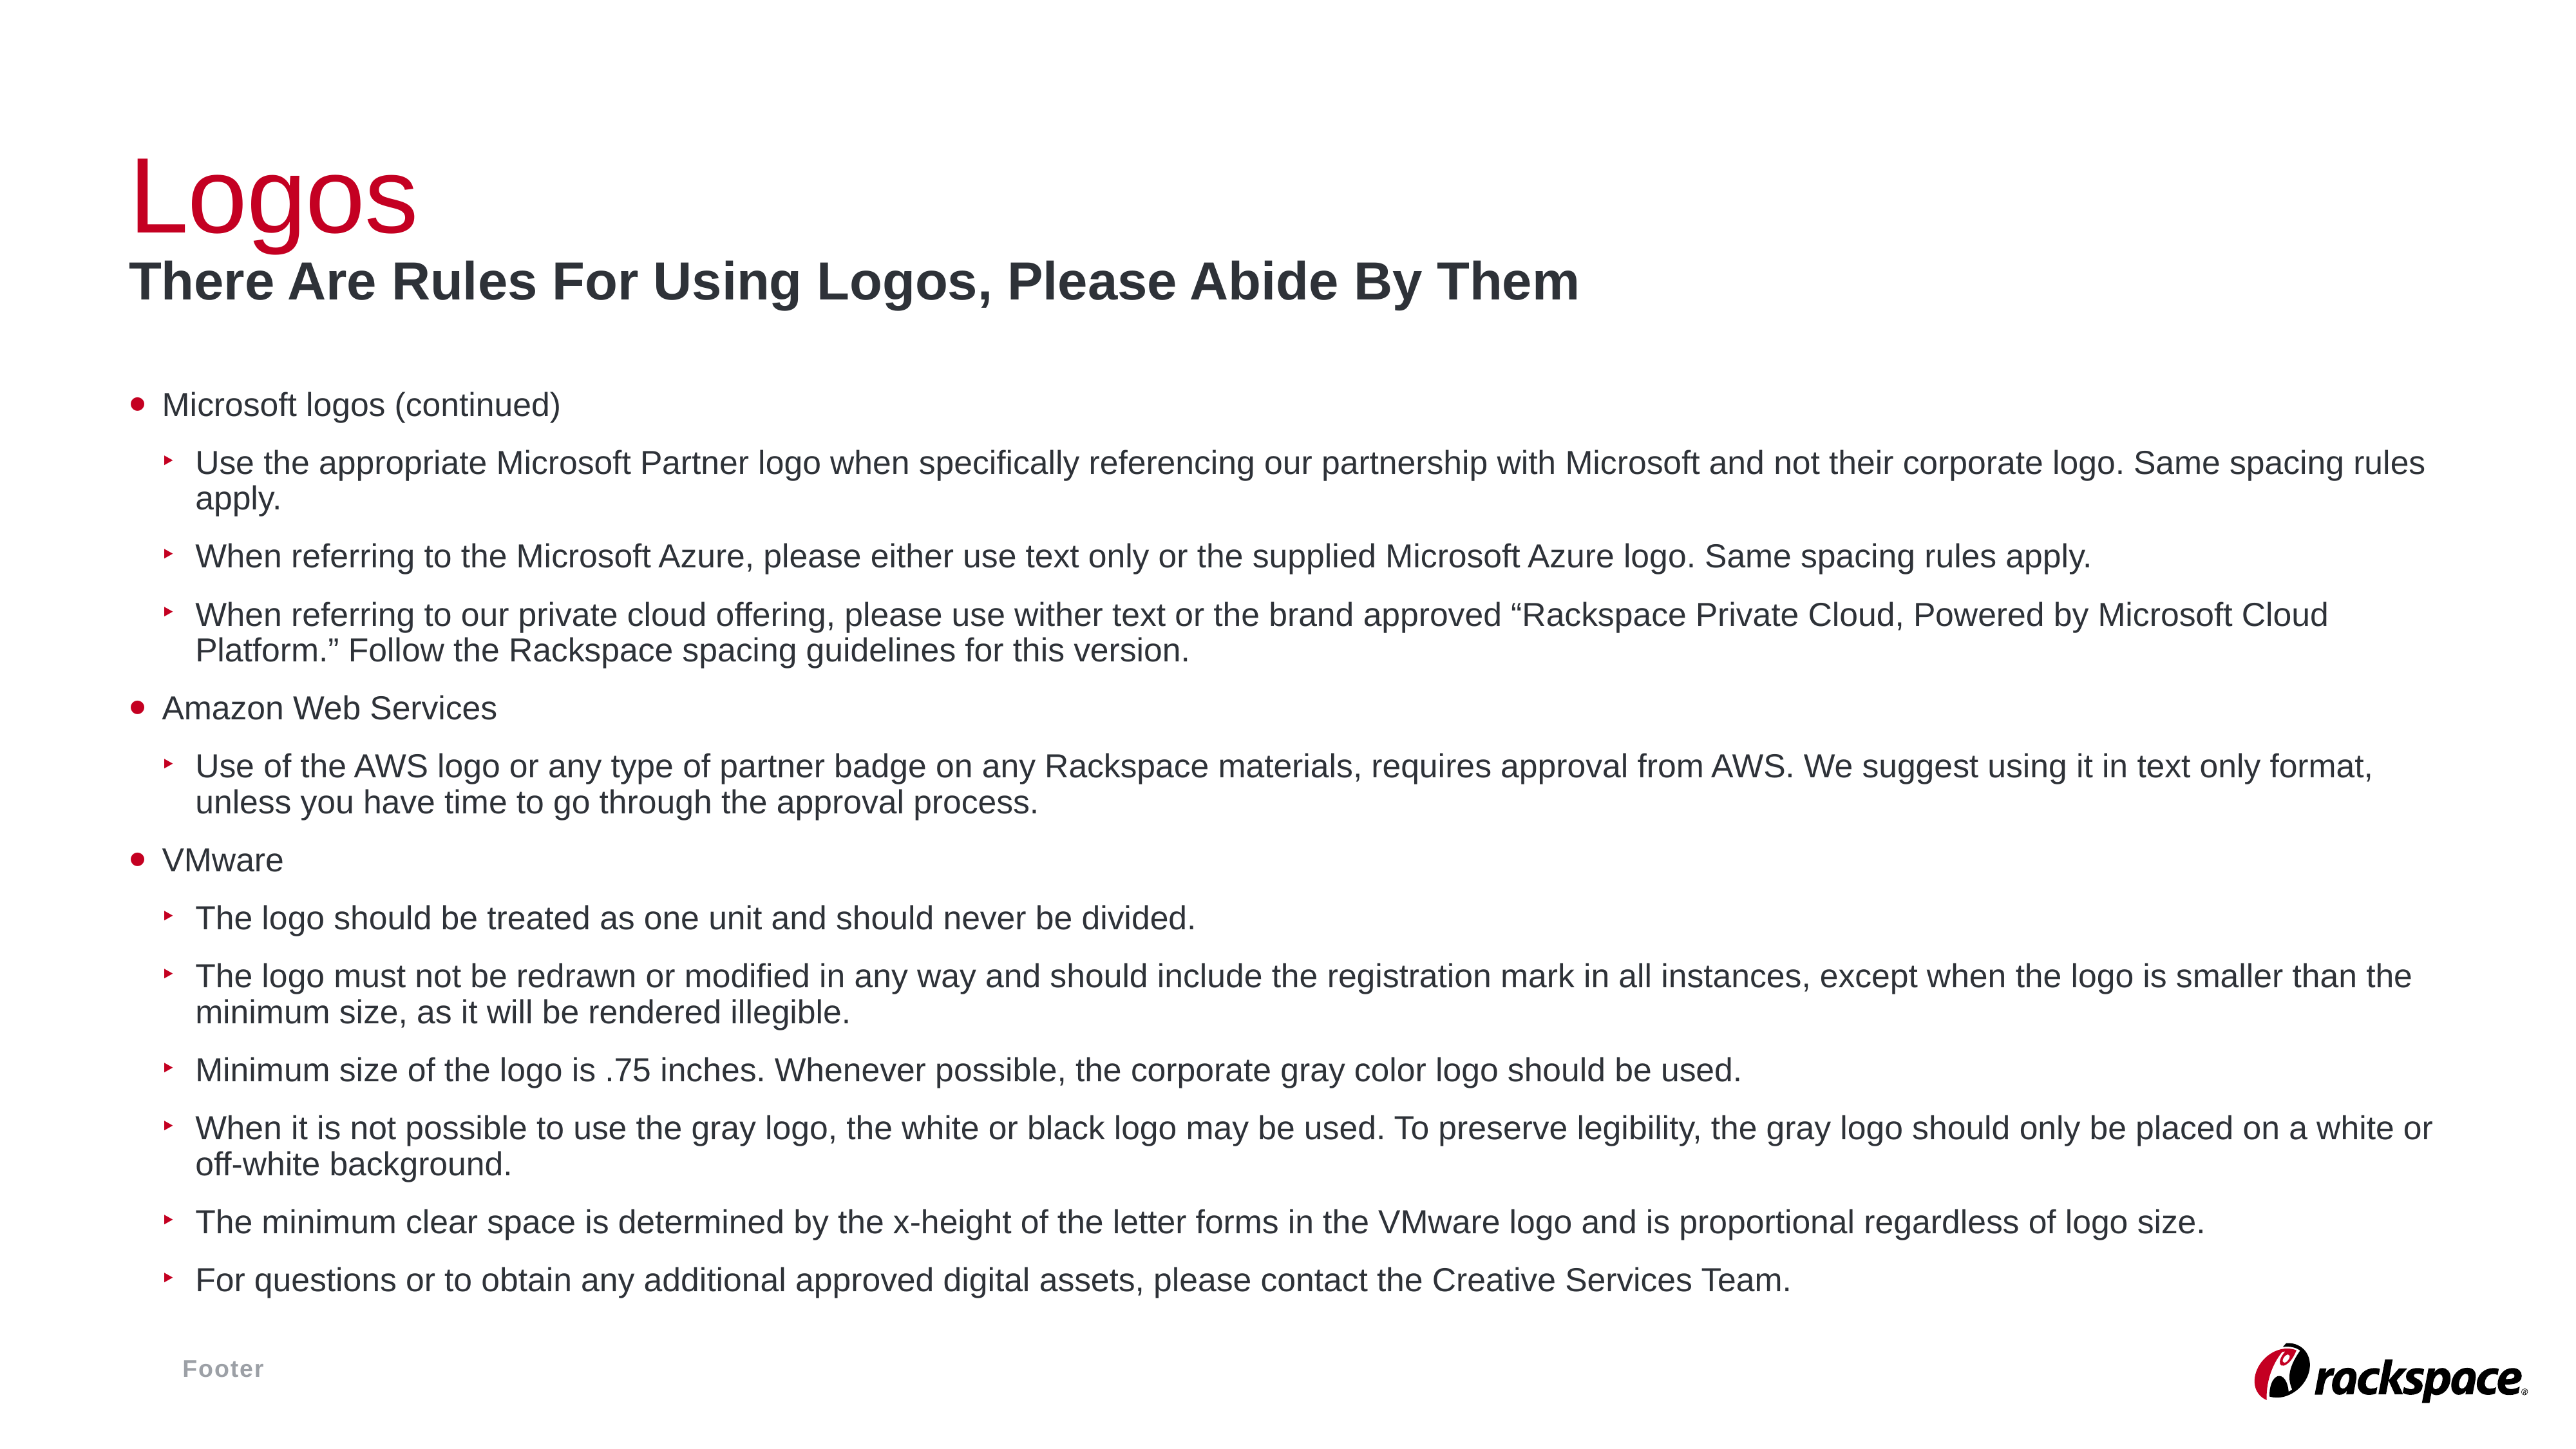

# Logos
There Are Rules For Using Logos, Please Abide By Them
Microsoft logos (continued)
Use the appropriate Microsoft Partner logo when specifically referencing our partnership with Microsoft and not their corporate logo. Same spacing rules apply.
When referring to the Microsoft Azure, please either use text only or the supplied Microsoft Azure logo. Same spacing rules apply.
When referring to our private cloud offering, please use wither text or the brand approved “Rackspace Private Cloud, Powered by Microsoft Cloud Platform.” Follow the Rackspace spacing guidelines for this version.
Amazon Web Services
Use of the AWS logo or any type of partner badge on any Rackspace materials, requires approval from AWS. We suggest using it in text only format, unless you have time to go through the approval process.
VMware
The logo should be treated as one unit and should never be divided.
The logo must not be redrawn or modified in any way and should include the registration mark in all instances, except when the logo is smaller than the minimum size, as it will be rendered illegible.
Minimum size of the logo is .75 inches. Whenever possible, the corporate gray color logo should be used.
When it is not possible to use the gray logo, the white or black logo may be used. To preserve legibility, the gray logo should only be placed on a white or off-white background.
The minimum clear space is determined by the x-height of the letter forms in the VMware logo and is proportional regardless of logo size.
For questions or to obtain any additional approved digital assets, please contact the Creative Services Team.
Footer
170